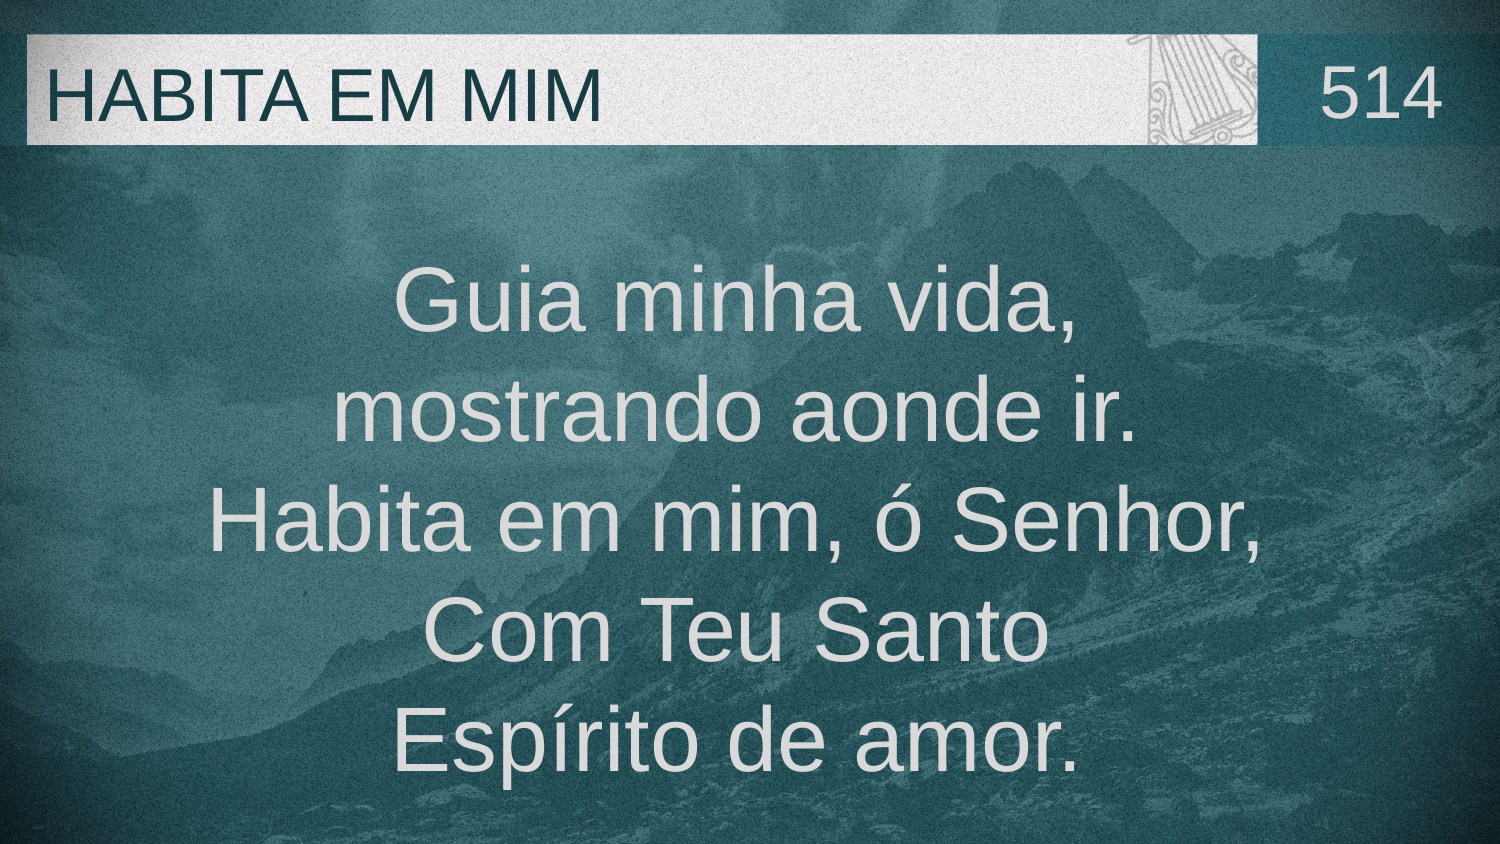

# HABITA EM MIM
514
Guia minha vida,
mostrando aonde ir.
Habita em mim, ó Senhor,
Com Teu Santo
Espírito de amor.